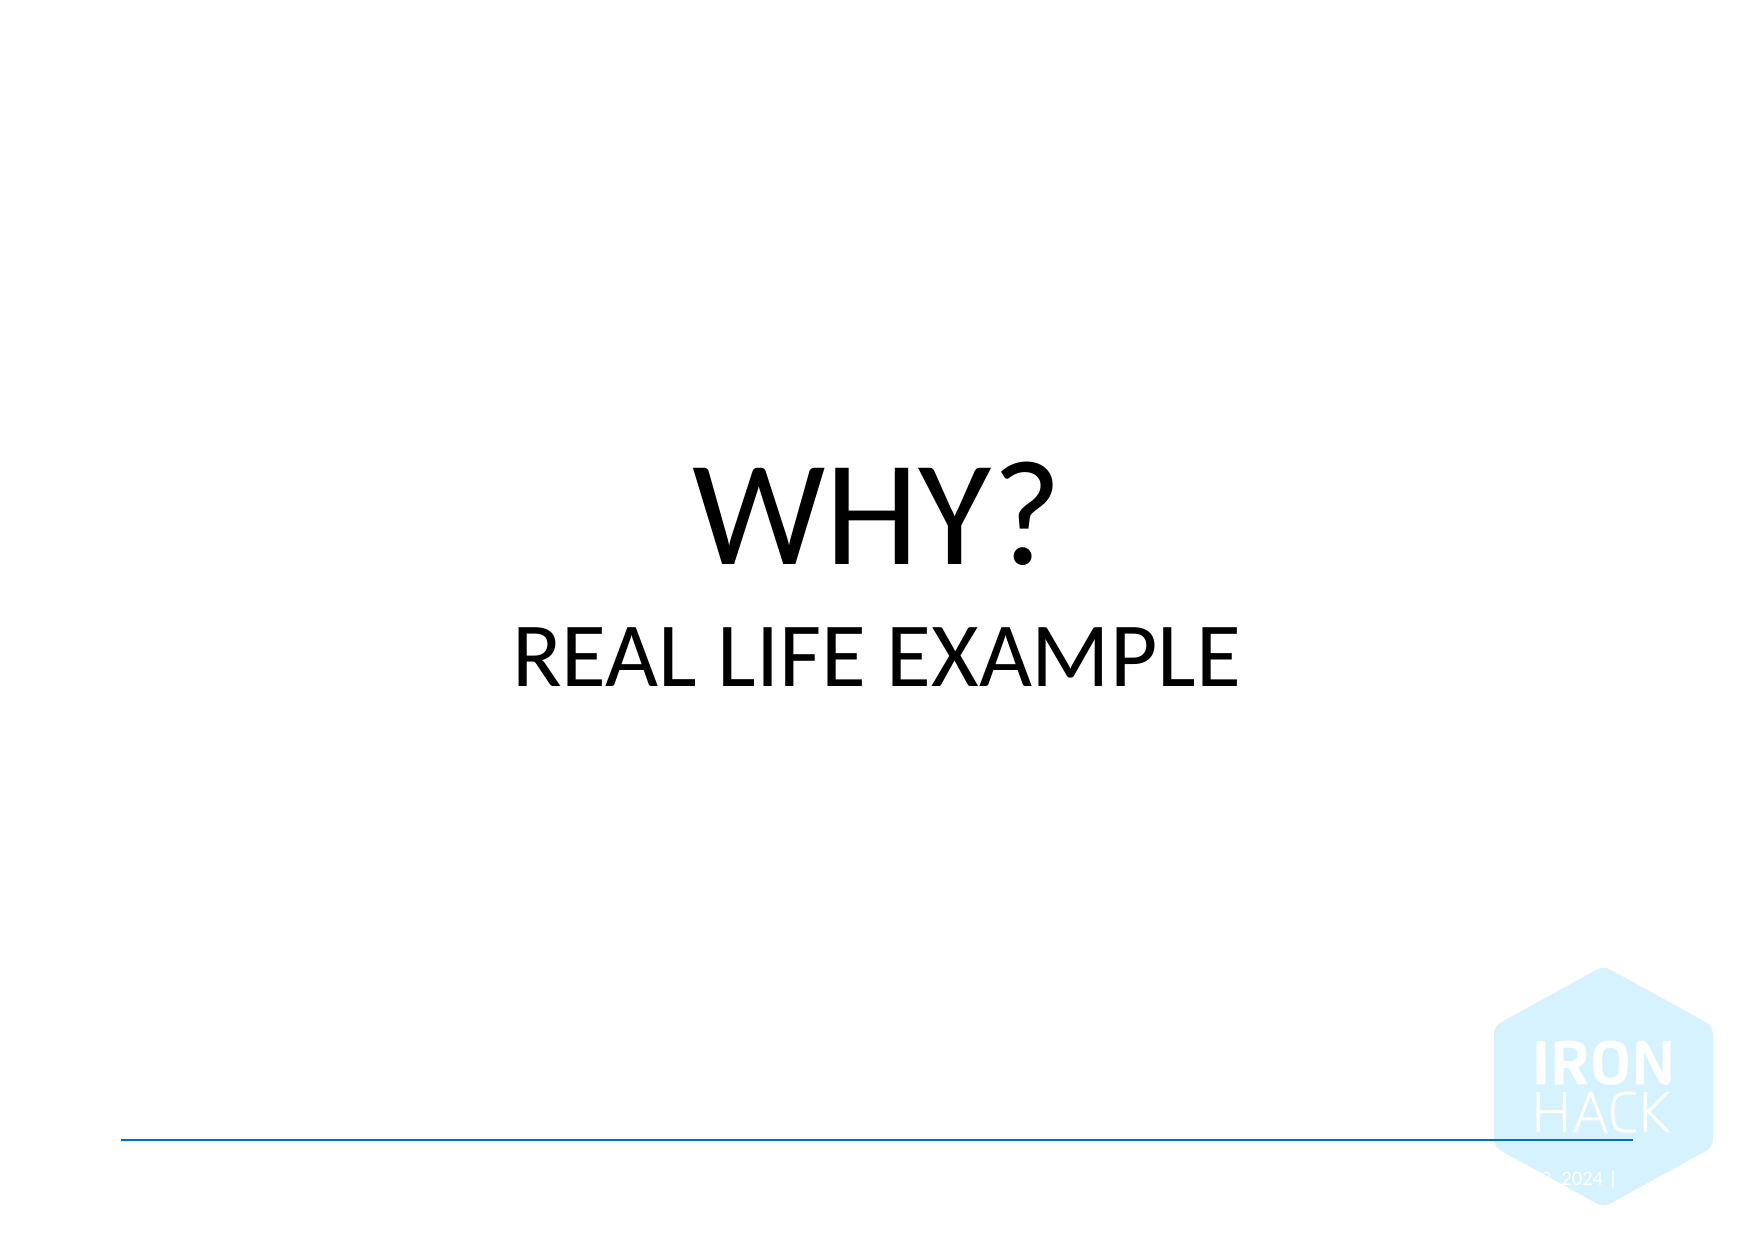

WHY?
Real Life Example
May 22, 2024 |
2